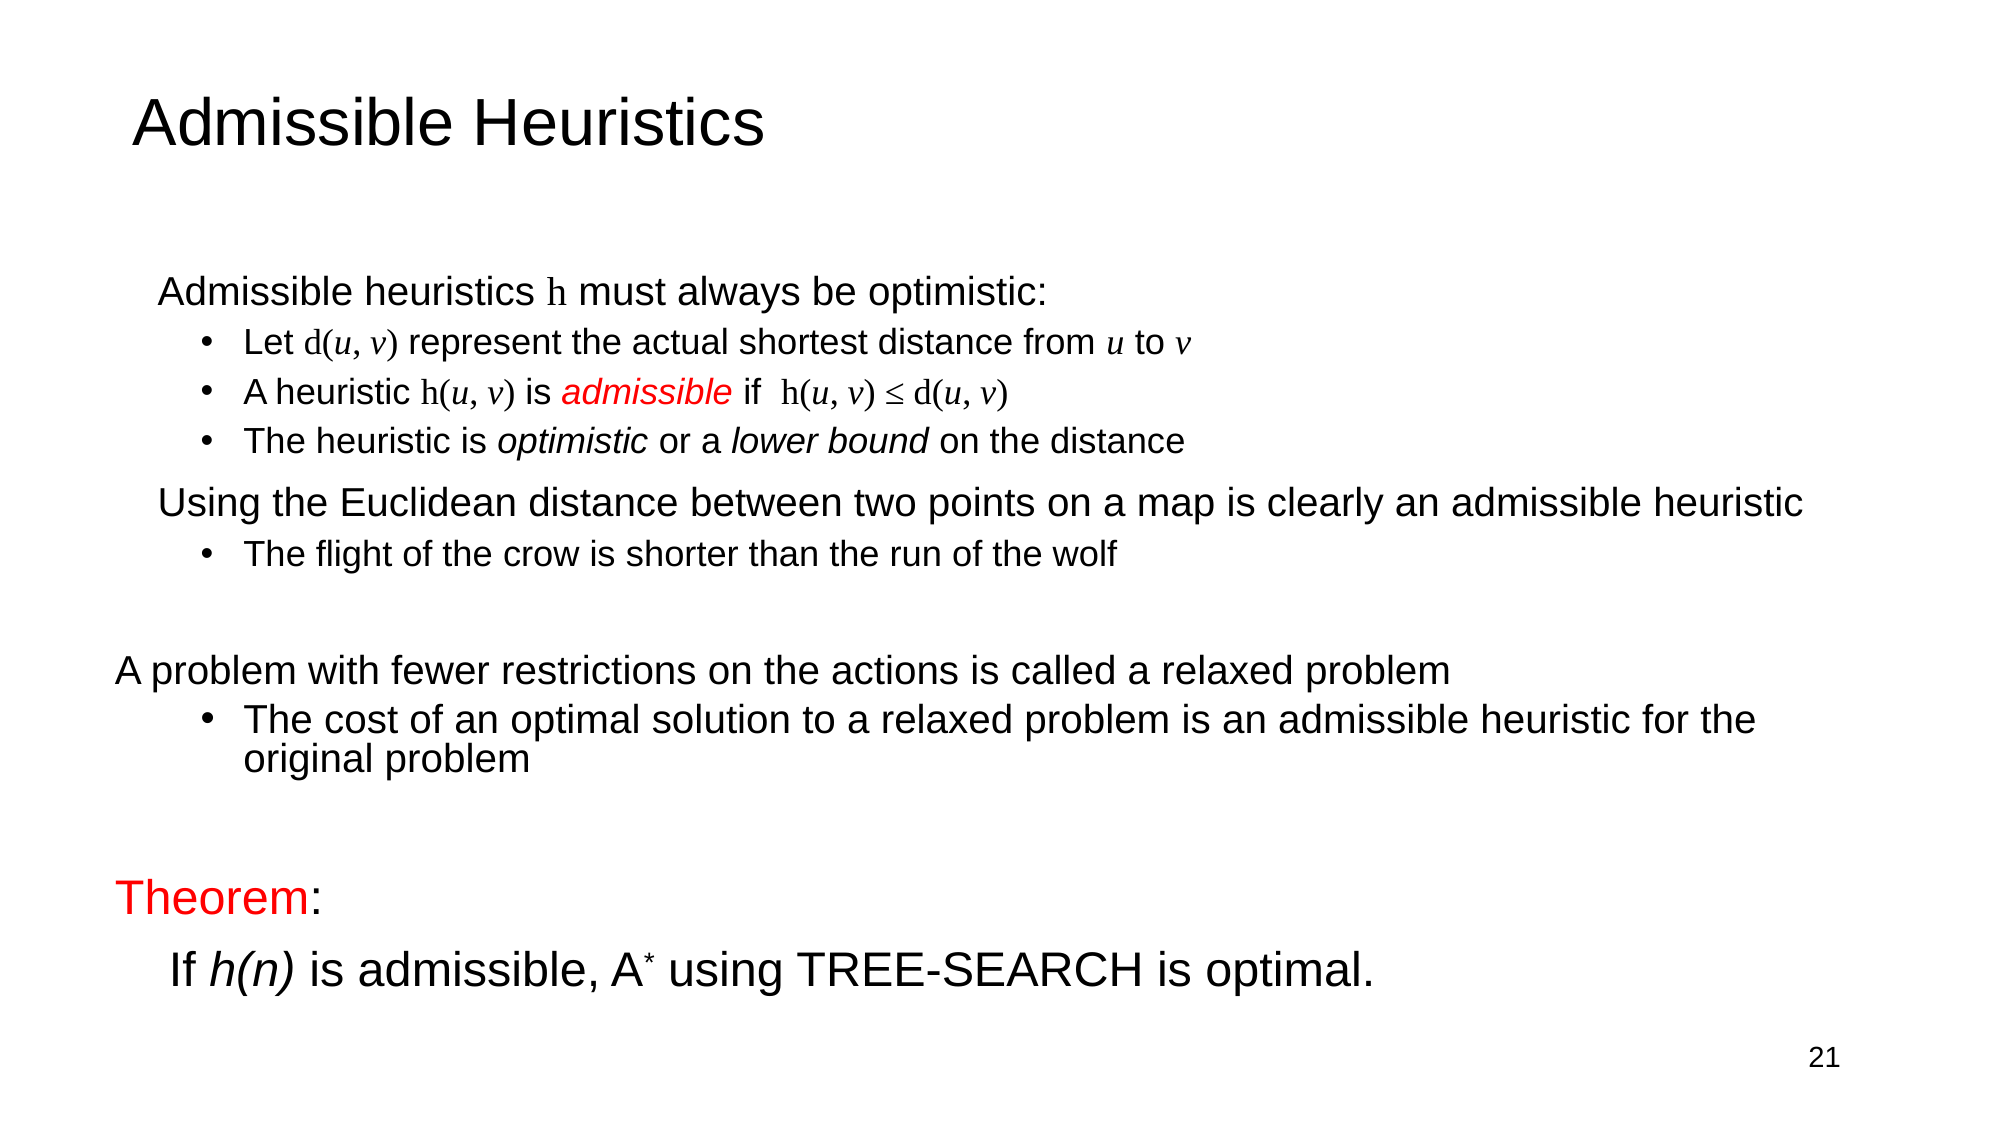

Admissible heuristics h must always be optimistic:
Let d(u, v) represent the actual shortest distance from u to v
A heuristic h(u, v) is admissible if  h(u, v) ≤ d(u, v)
The heuristic is optimistic or a lower bound on the distance
	Using the Euclidean distance between two points on a map is clearly an admissible heuristic
The flight of the crow is shorter than the run of the wolf

A problem with fewer restrictions on the actions is called a relaxed problem
The cost of an optimal solution to a relaxed problem is an admissible heuristic for the original problem

Theorem:
    If h(n) is admissible, A* using TREE-SEARCH is optimal.
# Admissible Heuristics